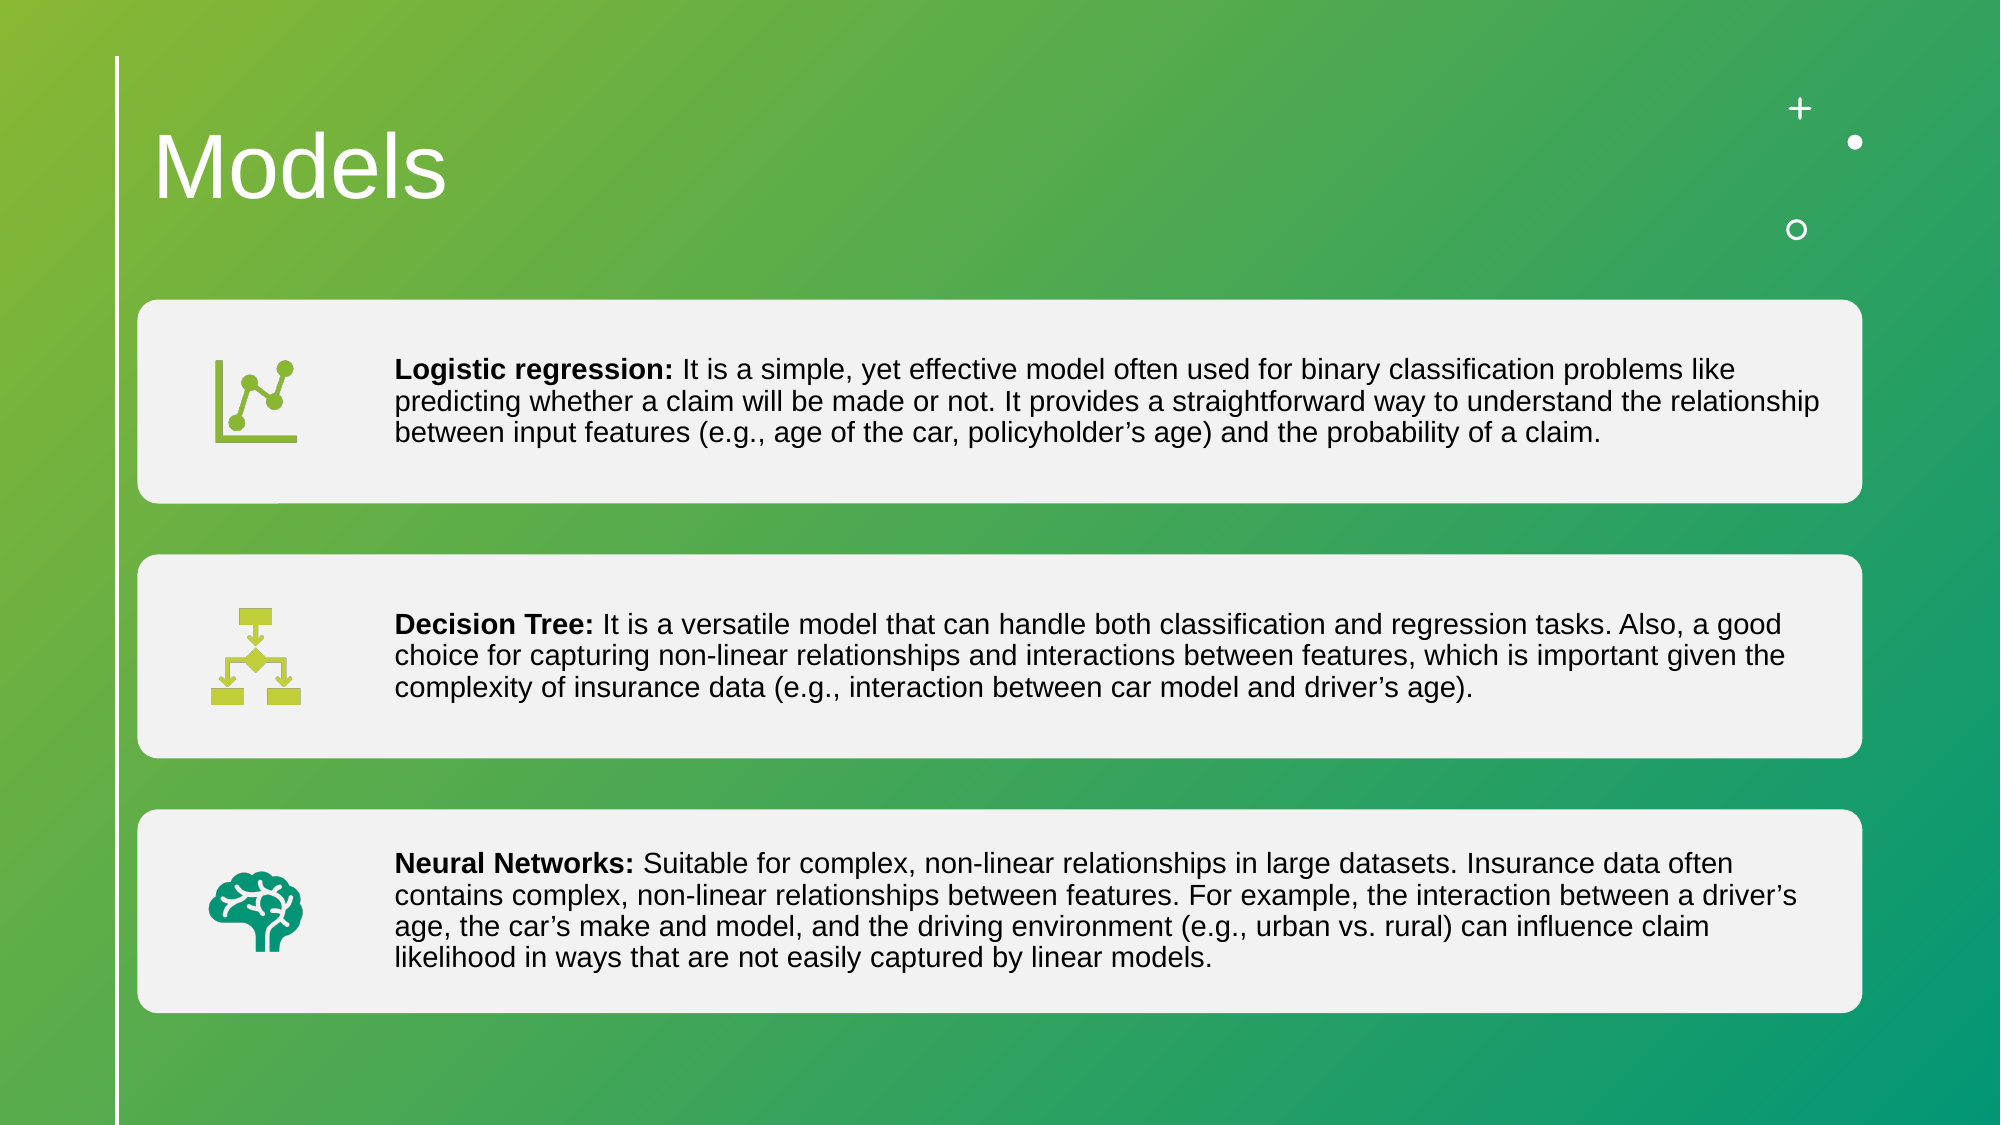

# Models

Logistic regression: It is a simple, yet effective model often used for binary classification problems like predicting whether a claim will be made or not. It provides a straightforward way to understand the relationship between input features (e.g., age of the car, policyholder’s age) and the probability of a claim.
Decision Tree: It is a versatile model that can handle both classification and regression tasks. Also, a good choice for capturing non-linear relationships and interactions between features, which is important given the complexity of insurance data (e.g., interaction between car model and driver’s age).
Neural Networks: Suitable for complex, non-linear relationships in large datasets. Insurance data often contains complex, non-linear relationships between features. For example, the interaction between a driver’s age, the car’s make and model, and the driving environment (e.g., urban vs. rural) can influence claim likelihood in ways that are not easily captured by linear models.